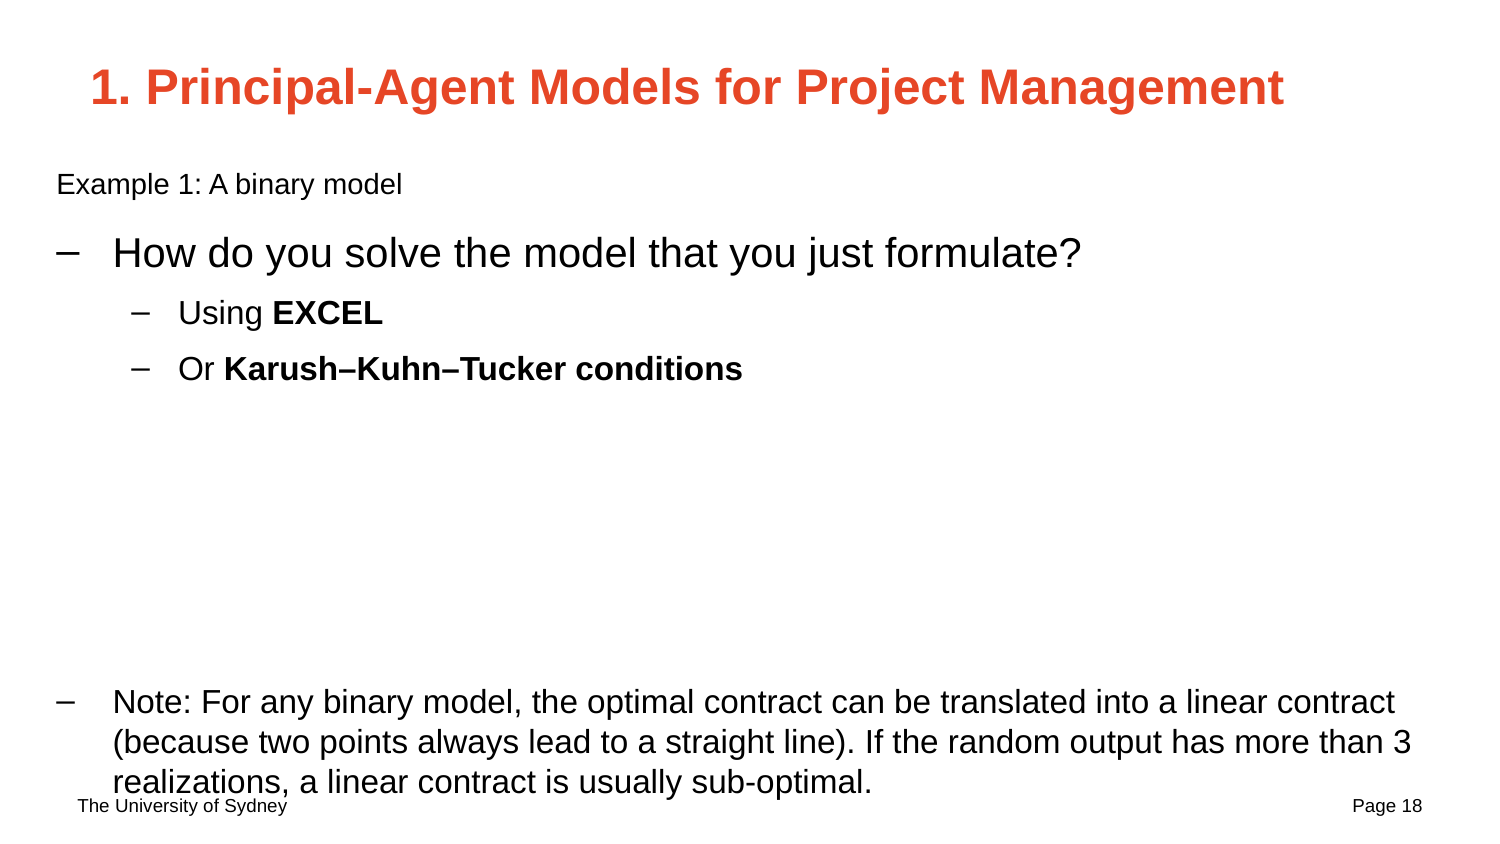

# 1. Principal-Agent Models for Project Management
Example 1: A binary model
How do you solve the model that you just formulate?
Using EXCEL
Or Karush–Kuhn–Tucker conditions

Note: For any binary model, the optimal contract can be translated into a linear contract (because two points always lead to a straight line). If the random output has more than 3 realizations, a linear contract is usually sub-optimal.